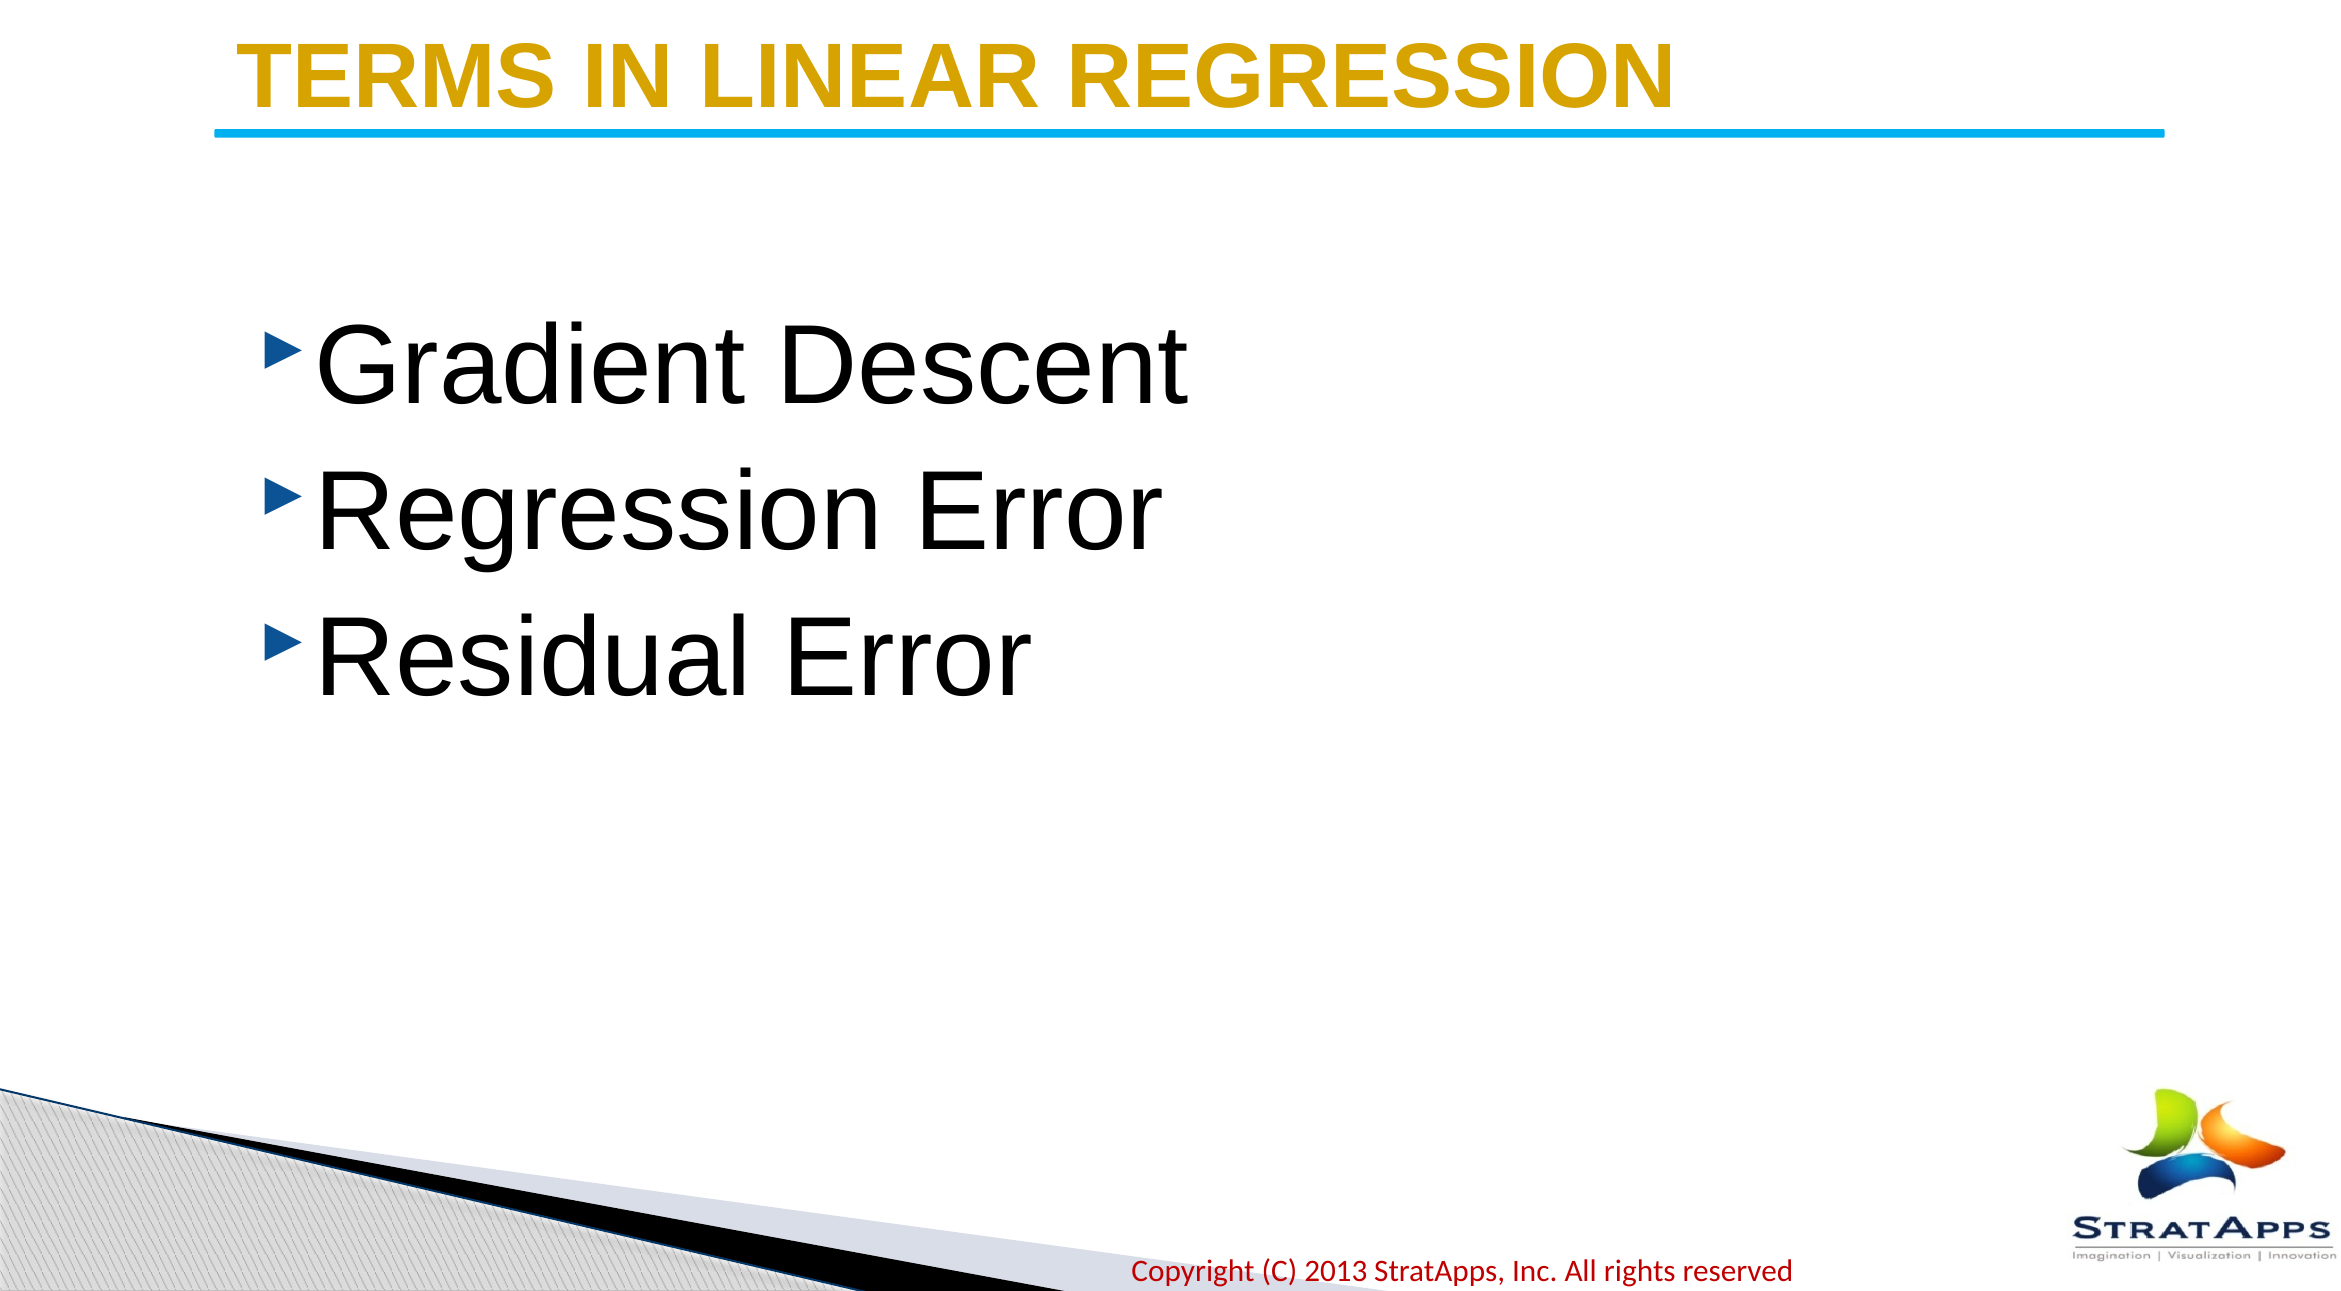

TERMS IN LINEAR REGRESSION
Gradient Descent
Regression Error
Residual Error